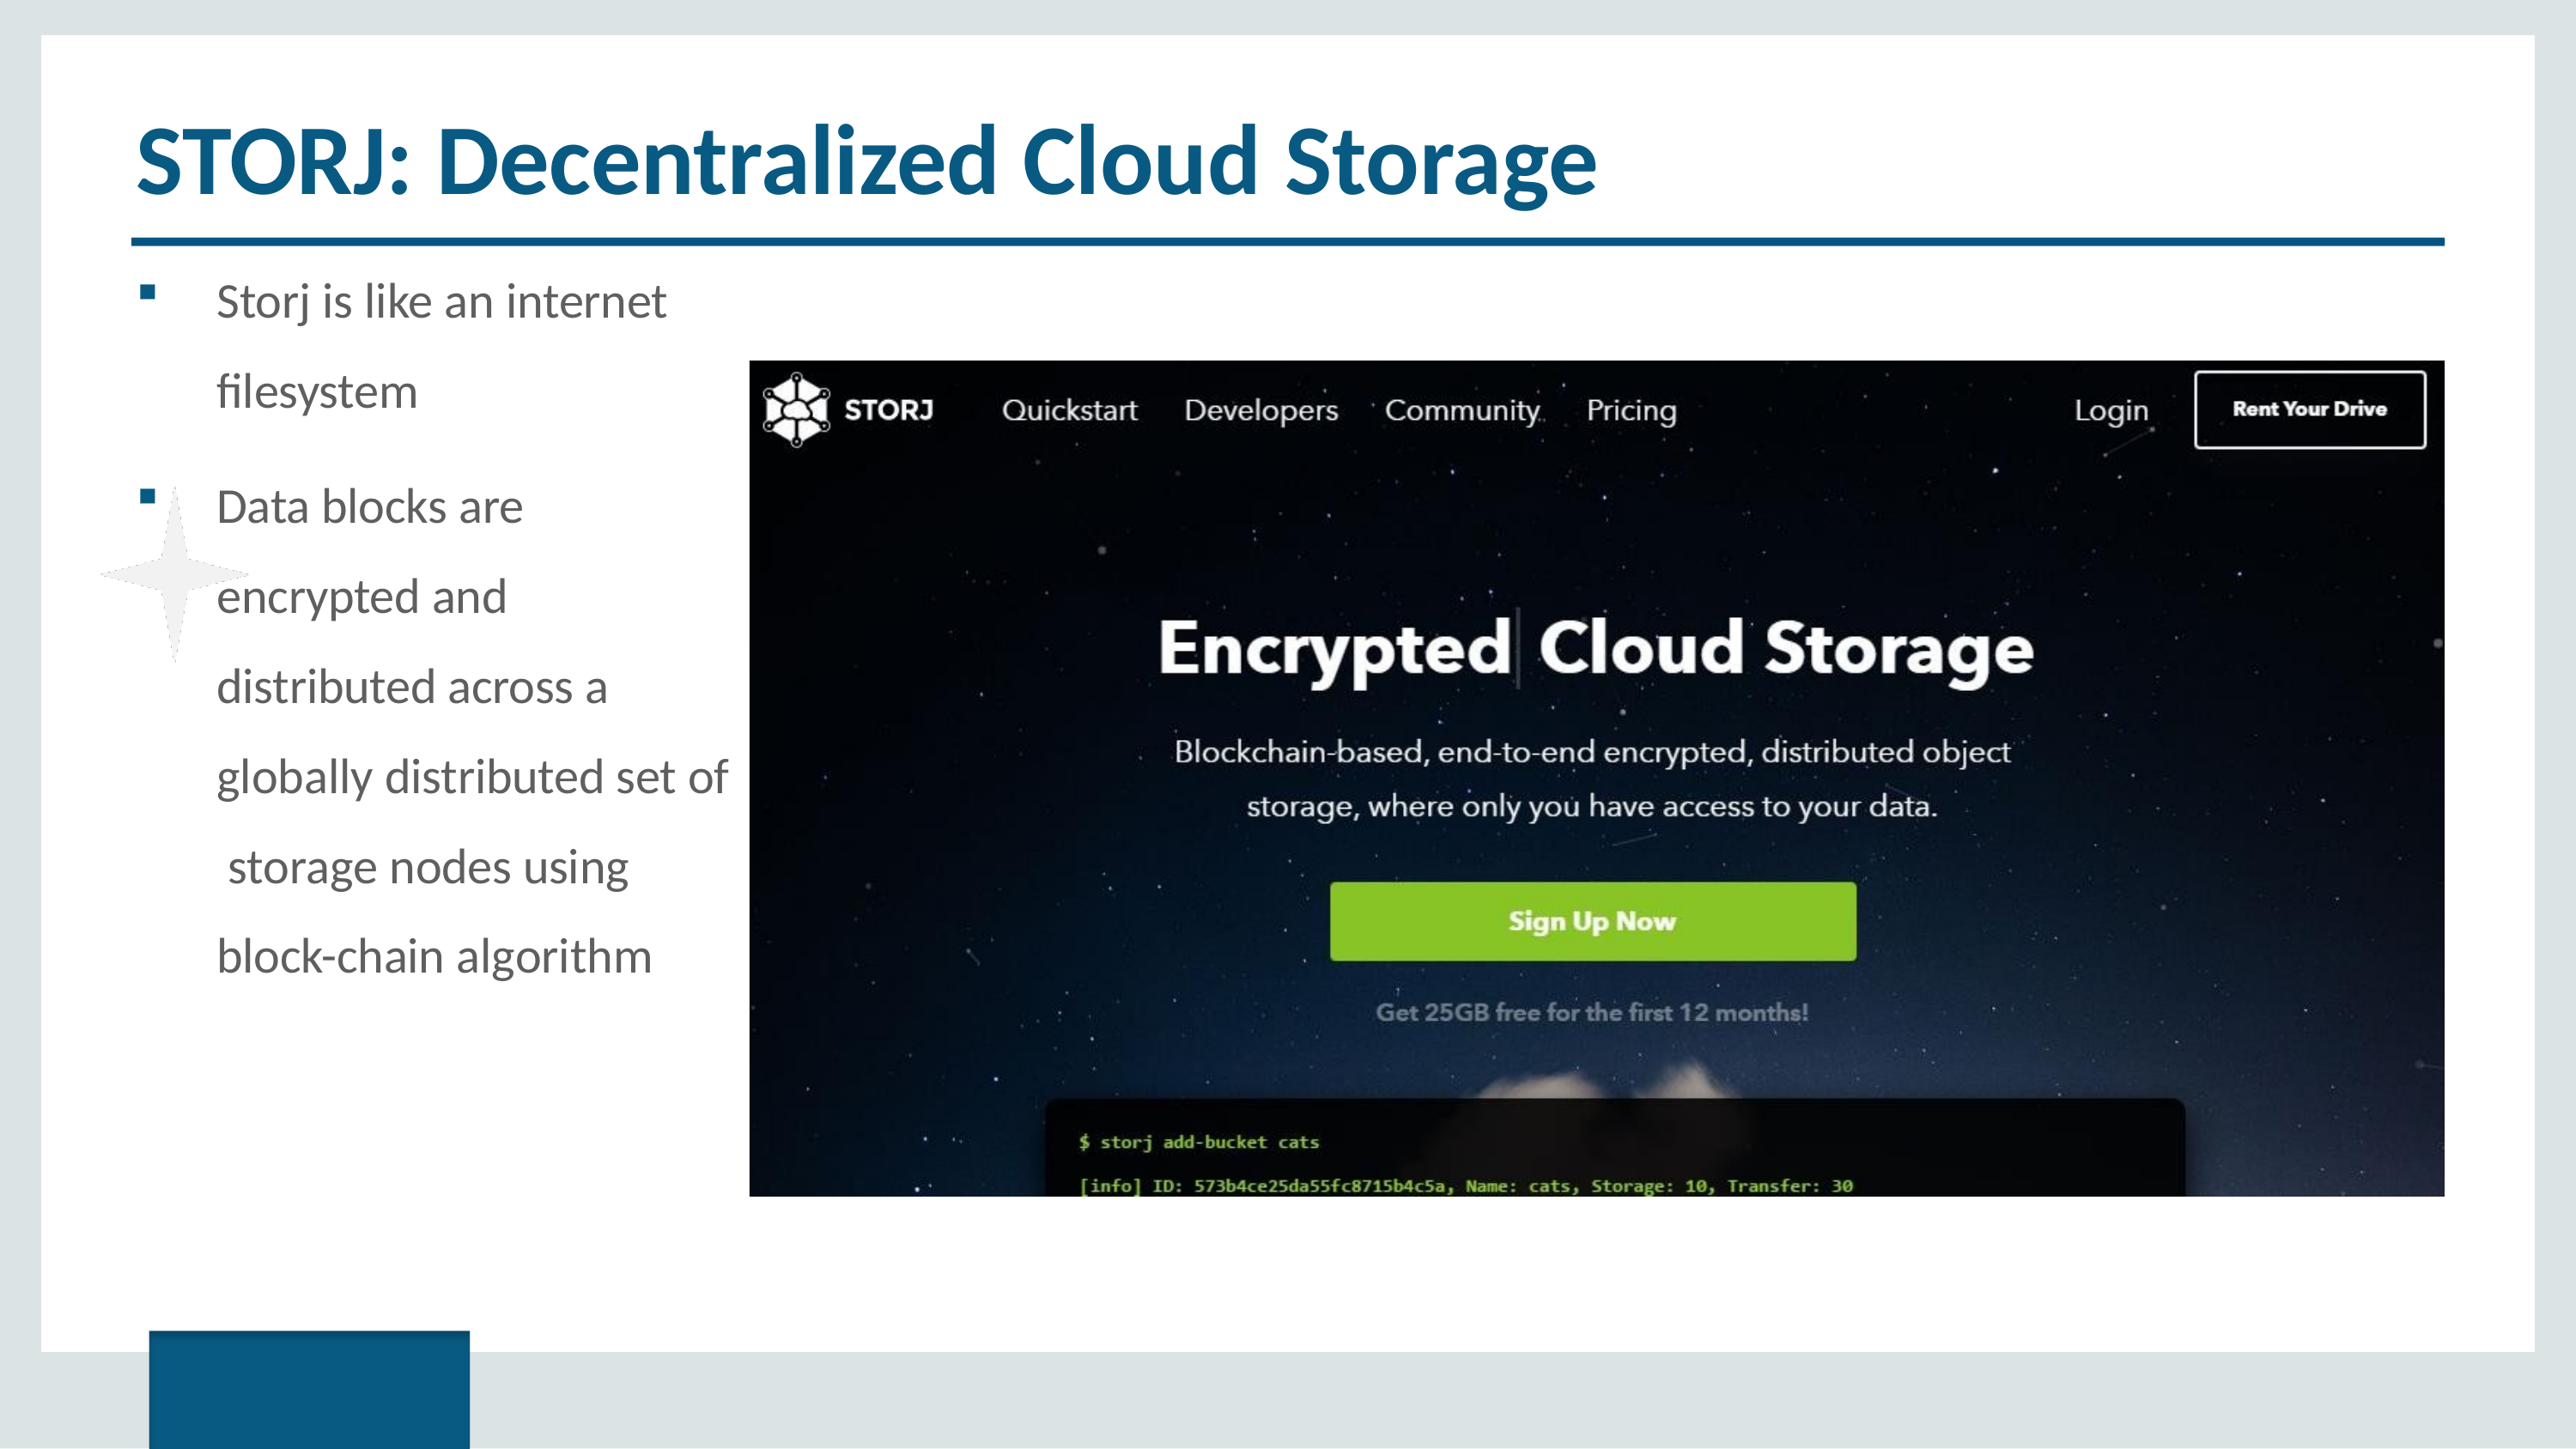

# STORJ: Decentralized Cloud Storage
Storj is like an internet
filesystem
Data blocks are  encrypted and  distributed across a  globally distributed set of  storage nodes using  block-chain algorithm